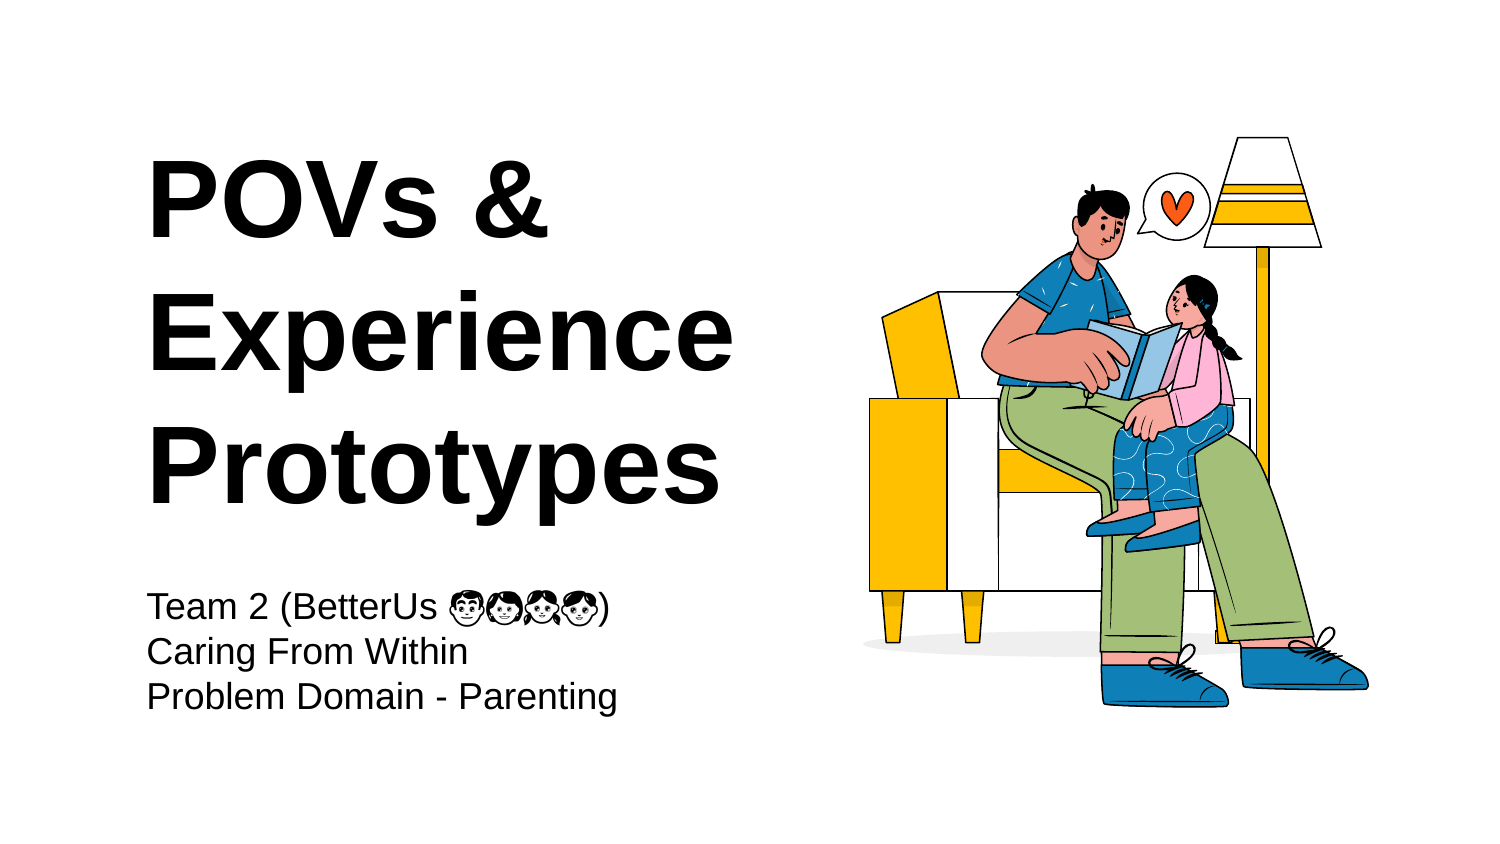

# POVs & Experience Prototypes

Team 2 (BetterUs 👨‍👩‍👧‍👦)
Caring From Within
Problem Domain - Parenting